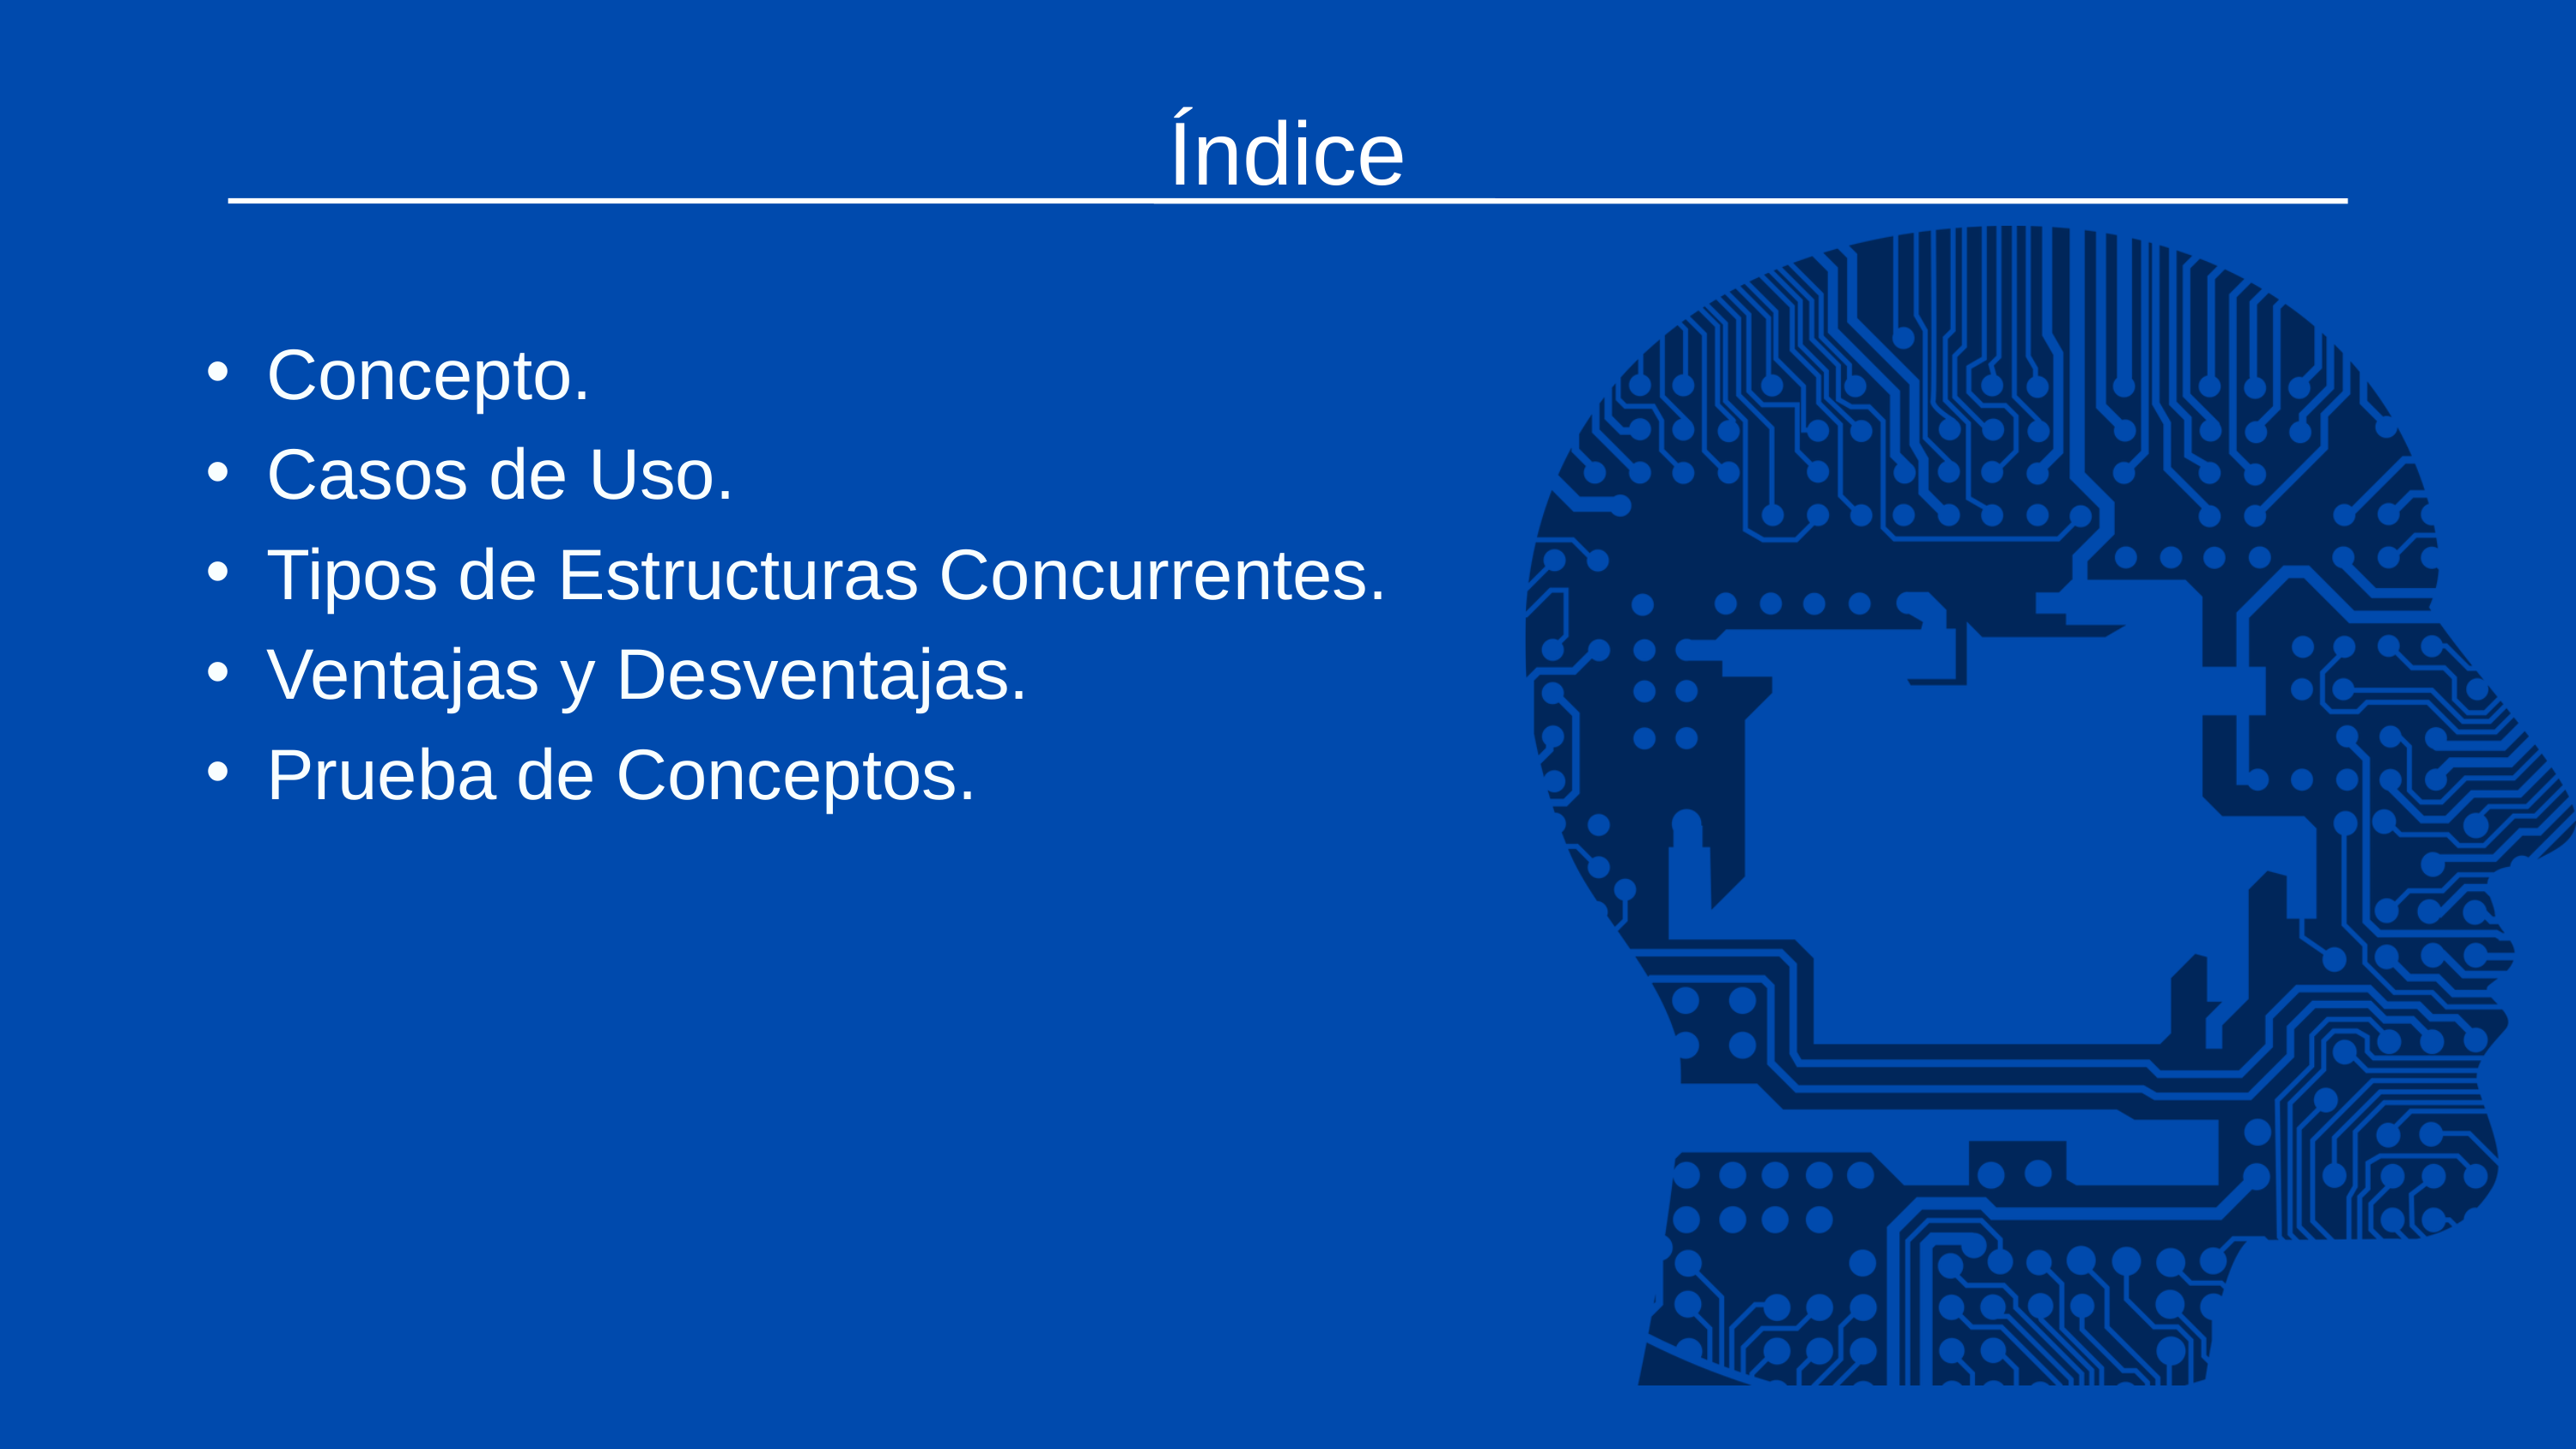

Índice

Concepto.
Casos de Uso.
Tipos de Estructuras Concurrentes.
Ventajas y Desventajas.
Prueba de Conceptos.